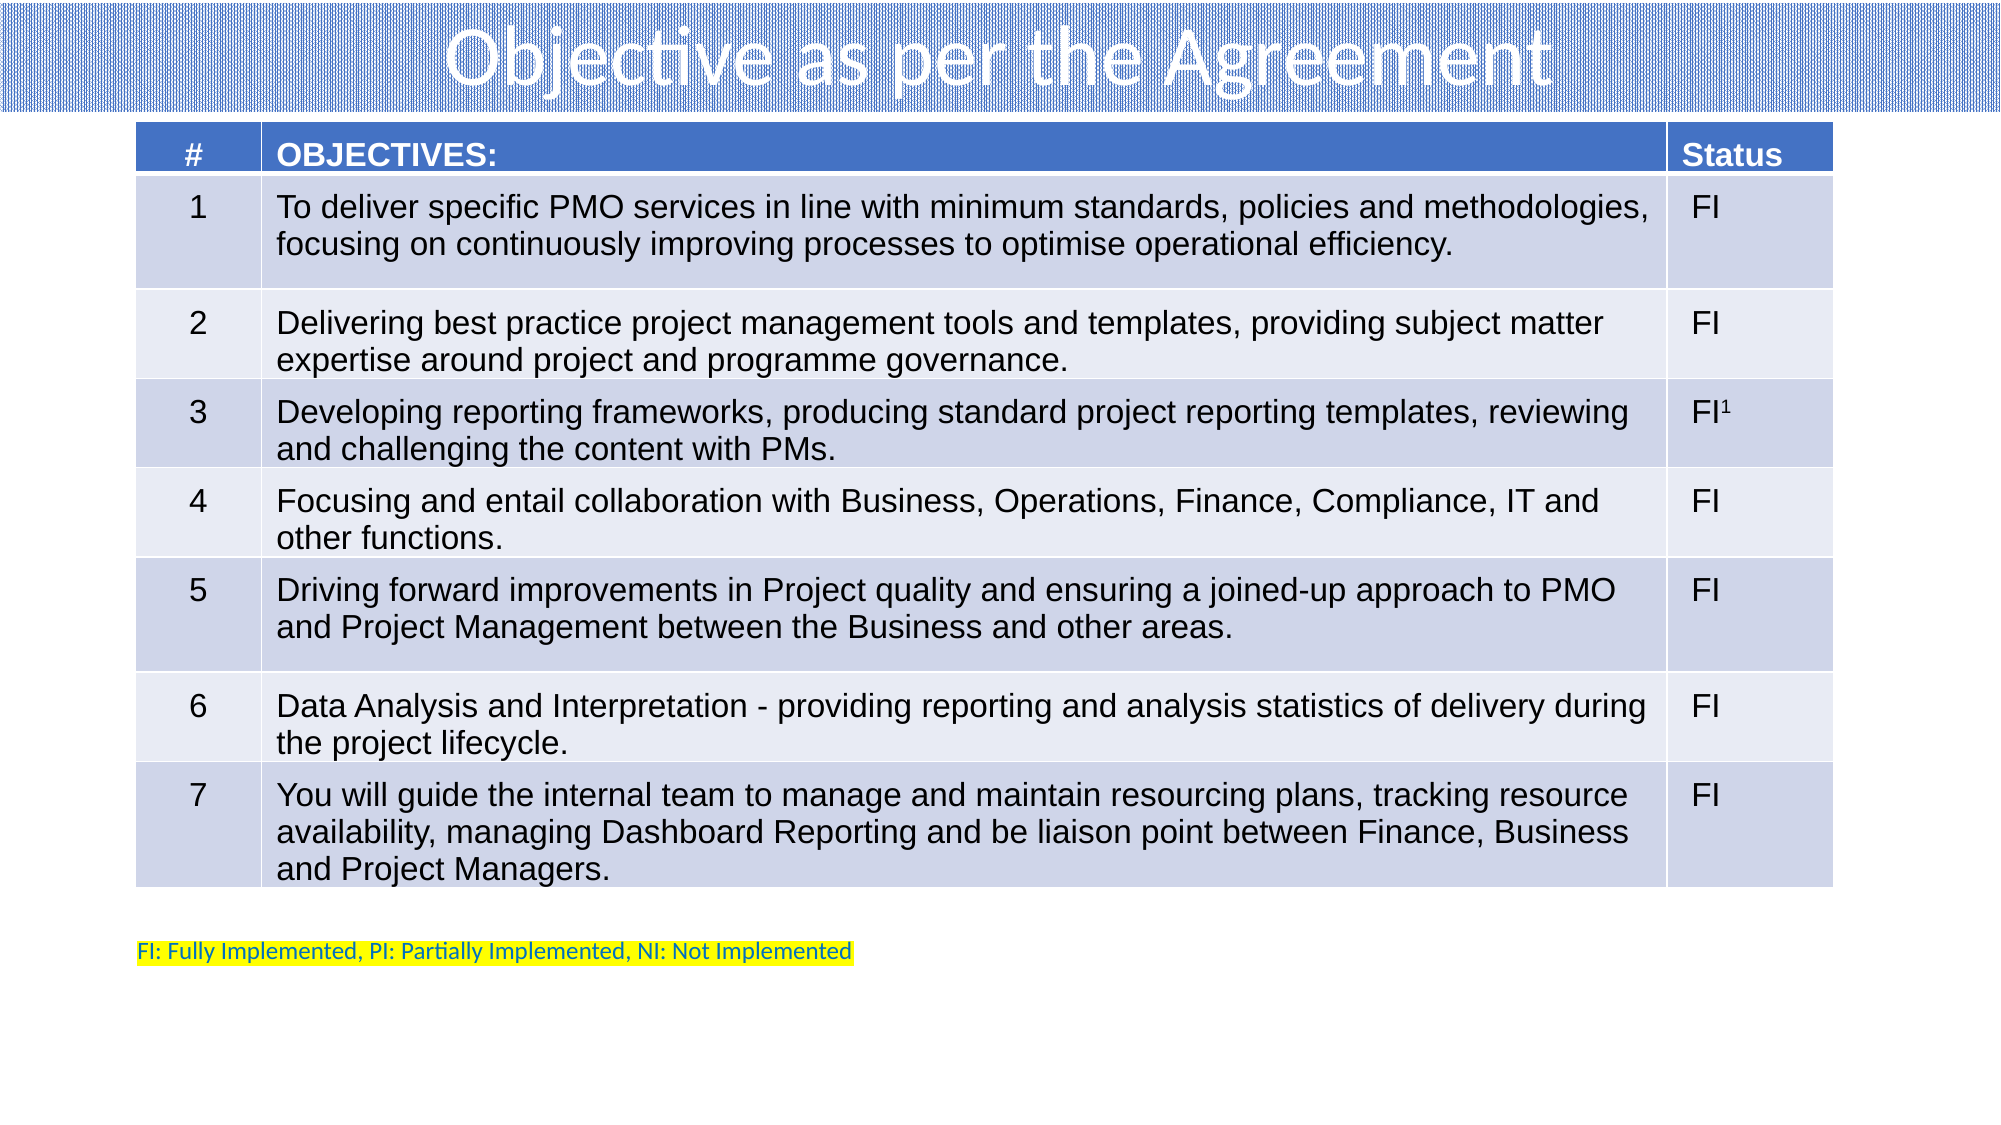

# Objective as per the Agreement
| # | OBJECTIVES: | Status |
| --- | --- | --- |
| 1 | To deliver specific PMO services in line with minimum standards, policies and methodologies, focusing on continuously improving processes to optimise operational efficiency. | FI |
| 2 | Delivering best practice project management tools and templates, providing subject matter expertise around project and programme governance. | FI |
| 3 | Developing reporting frameworks, producing standard project reporting templates, reviewing and challenging the content with PMs. | FI1 |
| 4 | Focusing and entail collaboration with Business, Operations, Finance, Compliance, IT and other functions. | FI |
| 5 | Driving forward improvements in Project quality and ensuring a joined-up approach to PMO and Project Management between the Business and other areas. | FI |
| 6 | Data Analysis and Interpretation - providing reporting and analysis statistics of delivery during the project lifecycle. | FI |
| 7 | You will guide the internal team to manage and maintain resourcing plans, tracking resource availability, managing Dashboard Reporting and be liaison point between Finance, Business and Project Managers. | FI |
FI: Fully Implemented, PI: Partially Implemented, NI: Not Implemented